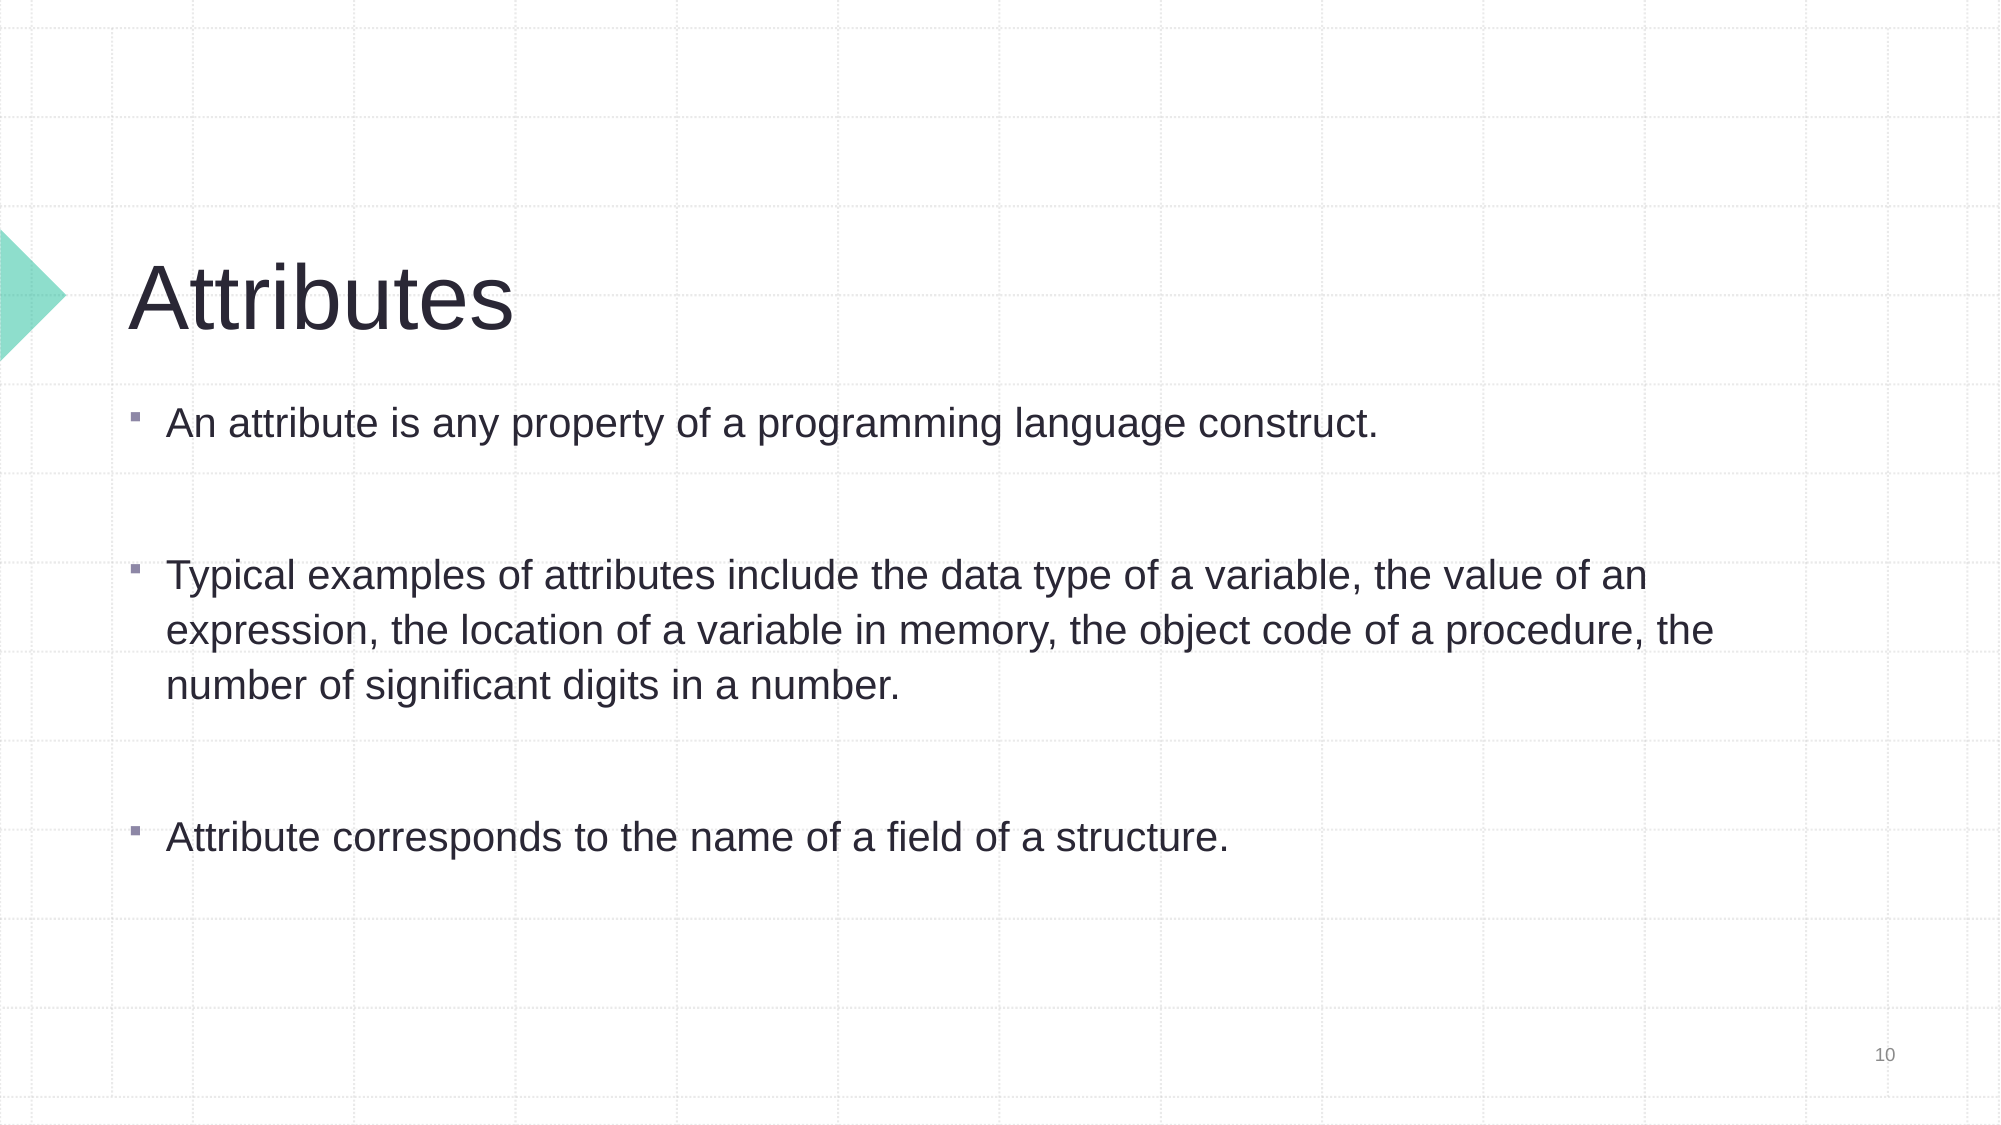

# Attributes
An attribute is any property of a programming language construct.

Typical examples of attributes include the data type of a variable, the value of an expression, the location of a variable in memory, the object code of a procedure, the number of significant digits in a number.

Attribute corresponds to the name of a field of a structure.

10